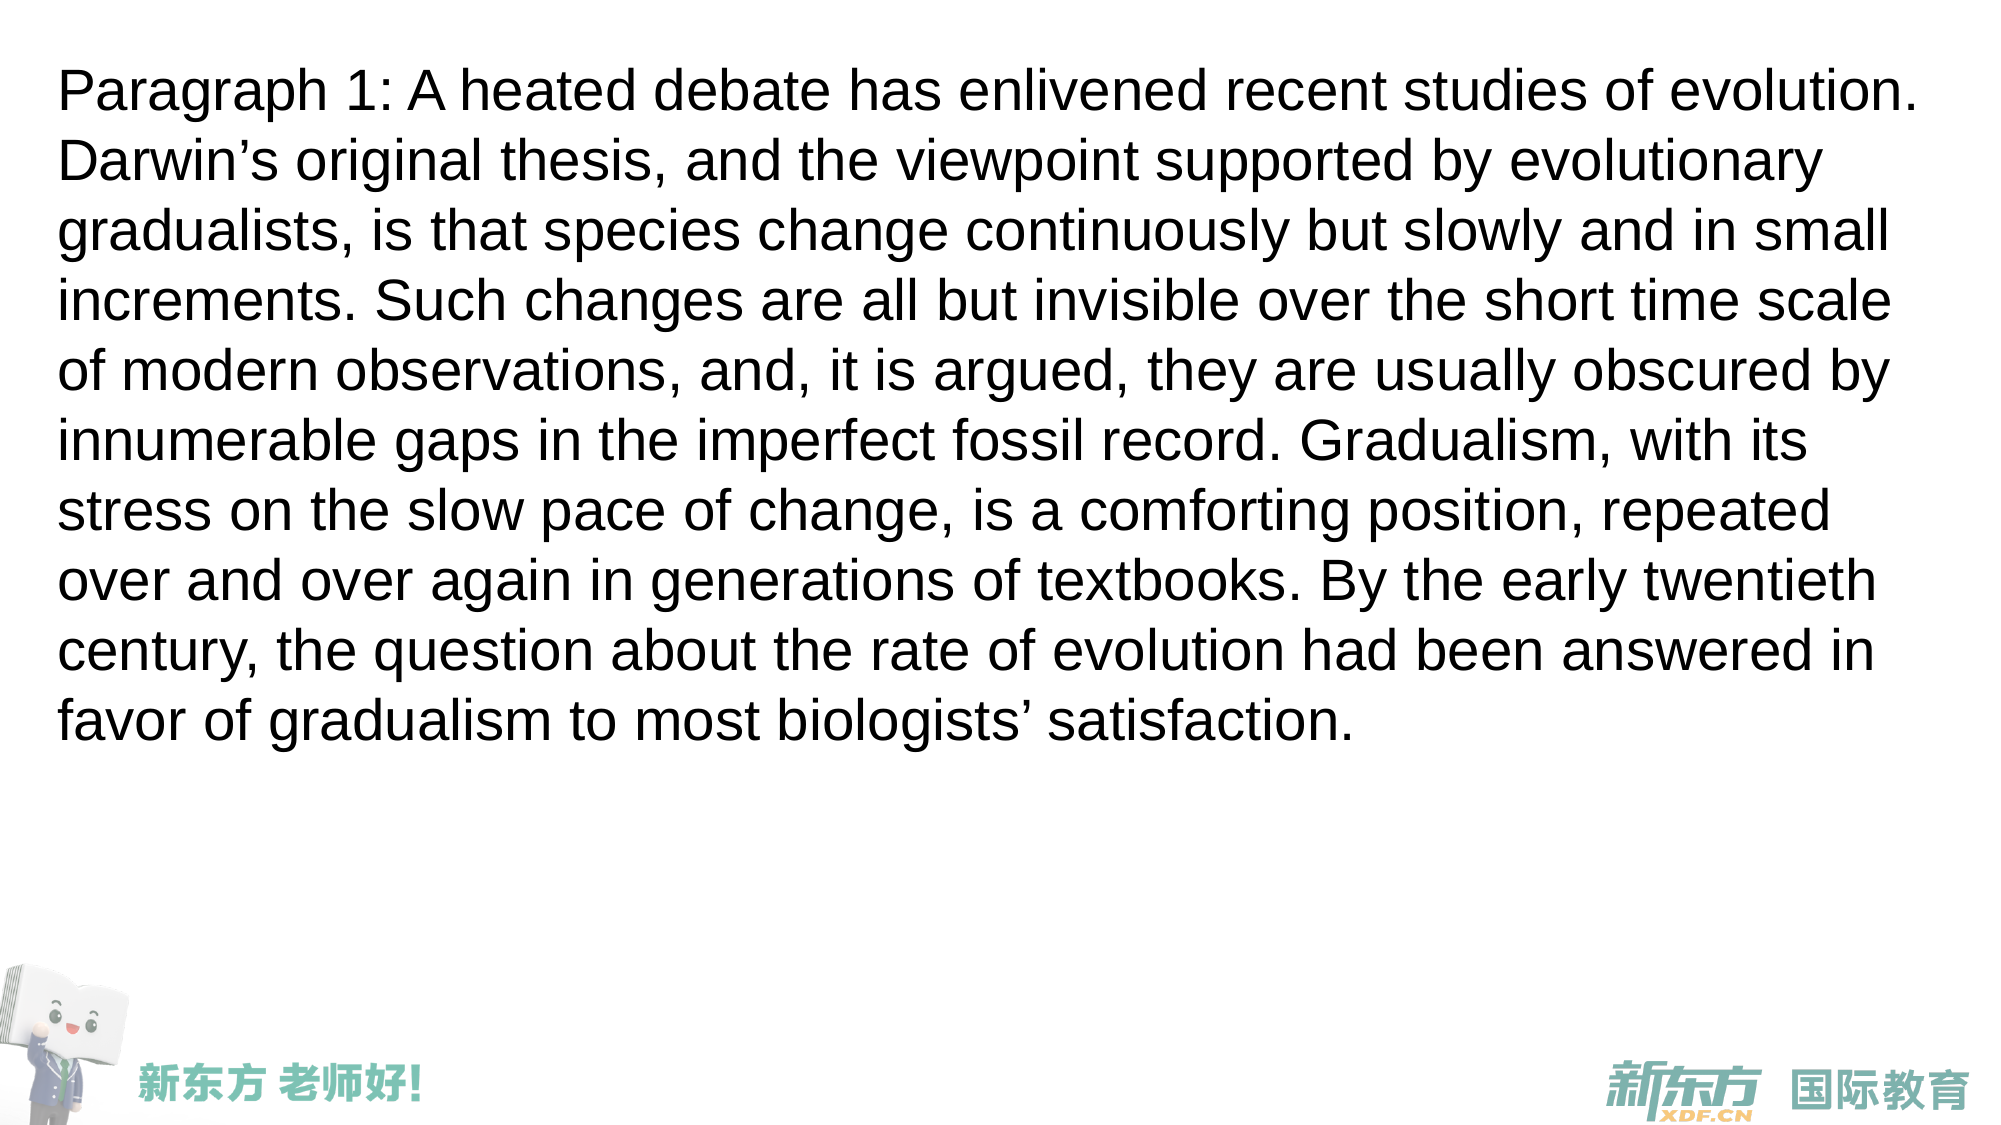

Paragraph 1: A heated debate has enlivened recent studies of evolution. Darwin’s original thesis, and the viewpoint supported by evolutionary gradualists, is that species change continuously but slowly and in small increments. Such changes are all but invisible over the short time scale of modern observations, and, it is argued, they are usually obscured by innumerable gaps in the imperfect fossil record. Gradualism, with its stress on the slow pace of change, is a comforting position, repeated over and over again in generations of textbooks. By the early twentieth century, the question about the rate of evolution had been answered in favor of gradualism to most biologists’ satisfaction.